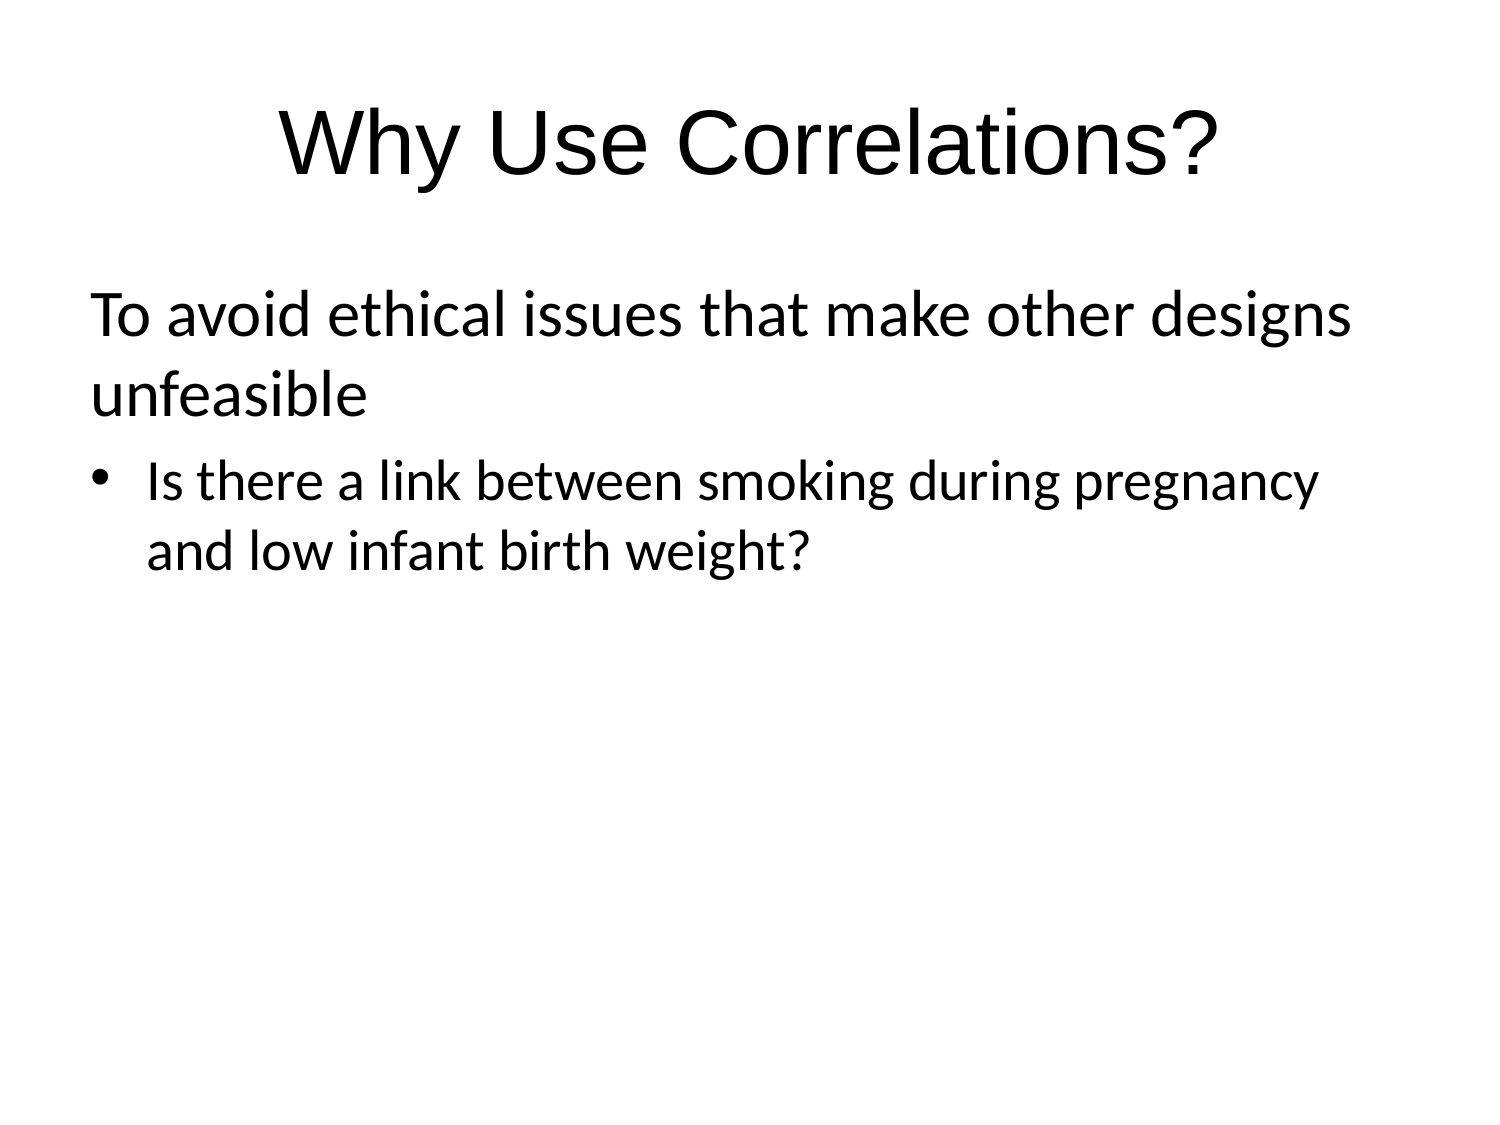

# Why Use Correlations?
To avoid ethical issues that make other designs unfeasible
Is there a link between smoking during pregnancy and low infant birth weight?